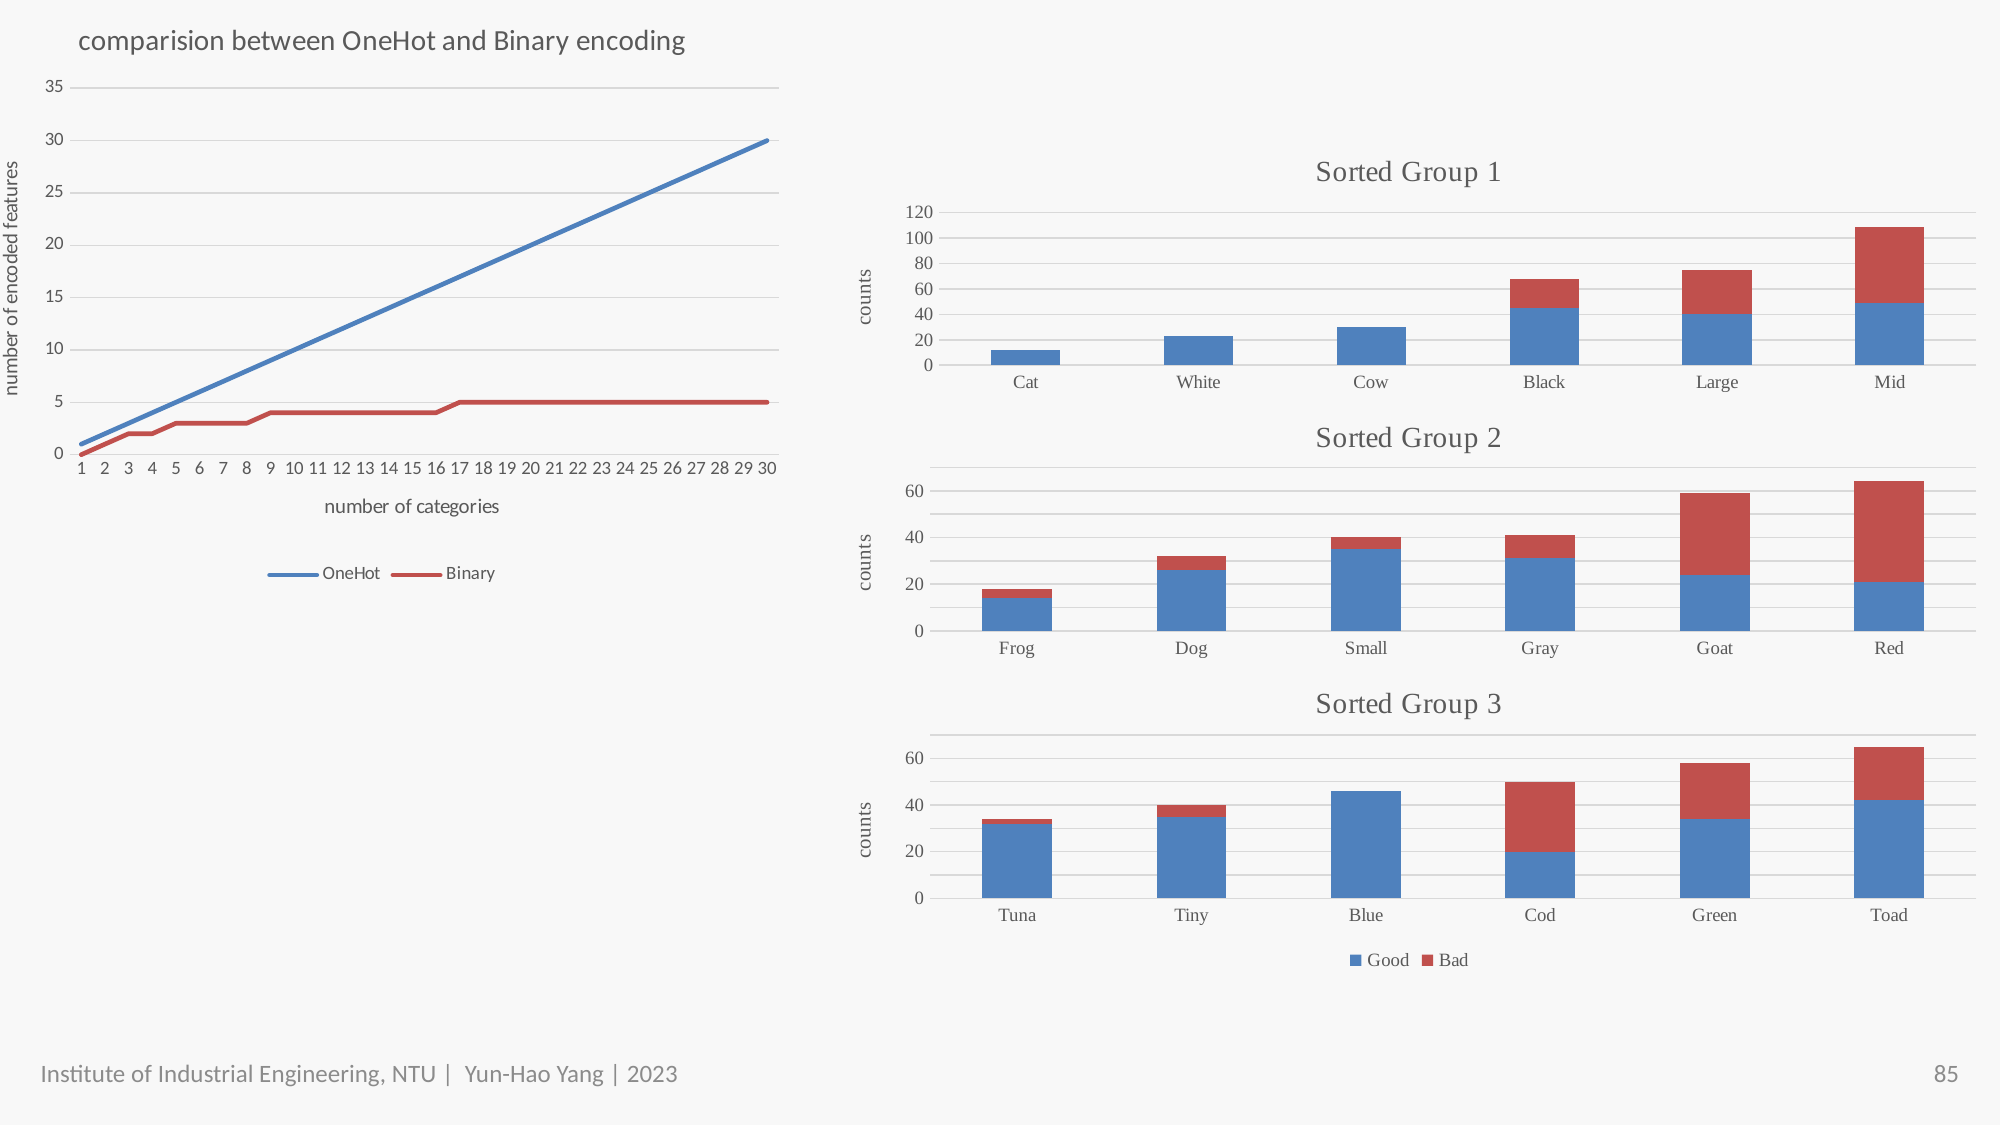

### Chart: comparision between OneHot and Binary encoding

| Category | OneHot | Binary |
|---|---|---|

### Chart: Sorted Group 1

| Category | Good | Bad |
|---|---|---|
| Cat | 12.0 | 0.0 |
| White | 23.0 | 0.0 |
| Cow | 30.0 | 0.0 |
| Black | 45.0 | 23.0 |
| Large | 40.0 | 35.0 |
| Mid | 49.0 | 60.0 |

### Chart: Sorted Group 2

| Category | Good | Bad |
|---|---|---|
| Frog | 14.0 | 4.0 |
| Dog | 26.0 | 6.0 |
| Small | 35.0 | 5.0 |
| Gray | 31.0 | 10.0 |
| Goat | 24.0 | 35.0 |
| Red | 21.0 | 43.0 |

### Chart: Sorted Group 3

| Category | Good | Bad |
|---|---|---|
| Tuna | 32.0 | 2.0 |
| Tiny | 35.0 | 5.0 |
| Blue | 46.0 | 0.0 |
| Cod | 20.0 | 30.0 |
| Green | 34.0 | 24.0 |
| Toad | 42.0 | 23.0 |
Institute of Industrial Engineering, NTU |  Yun-Hao Yang | 2023